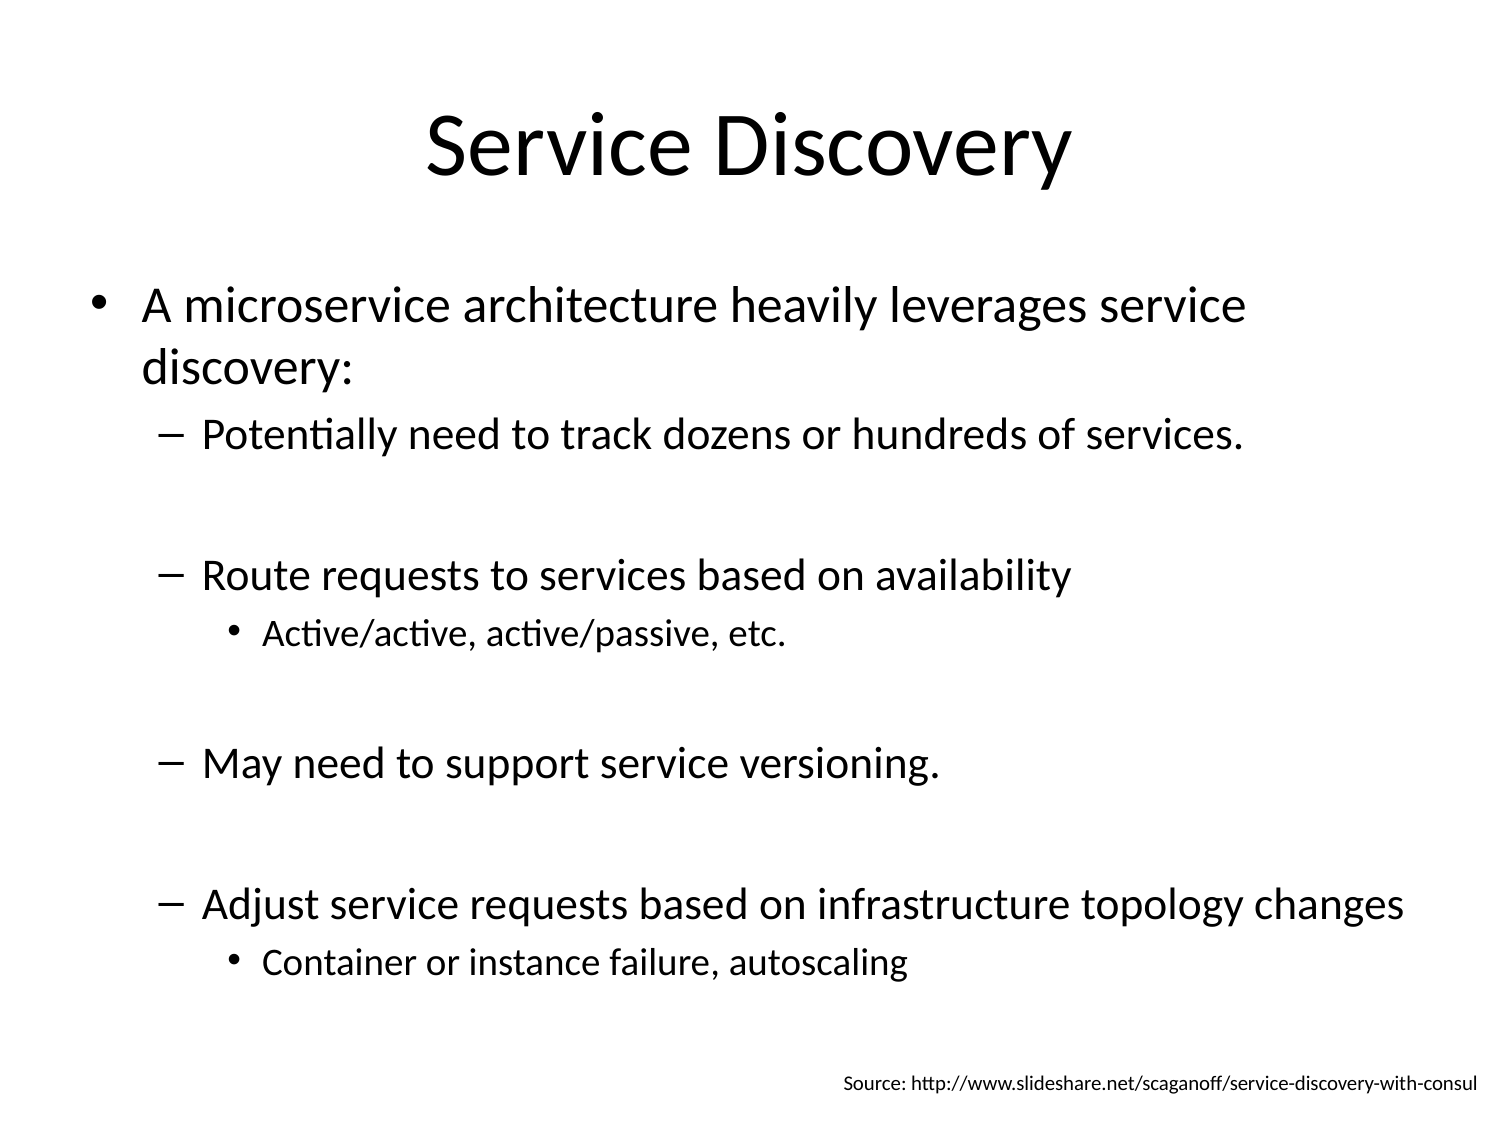

# Service Discovery
A microservice architecture heavily leverages service discovery:
Potentially need to track dozens or hundreds of services.

Route requests to services based on availability
Active/active, active/passive, etc.

May need to support service versioning.

Adjust service requests based on infrastructure topology changes
Container or instance failure, autoscaling
Source: http://www.slideshare.net/scaganoff/service-discovery-with-consul